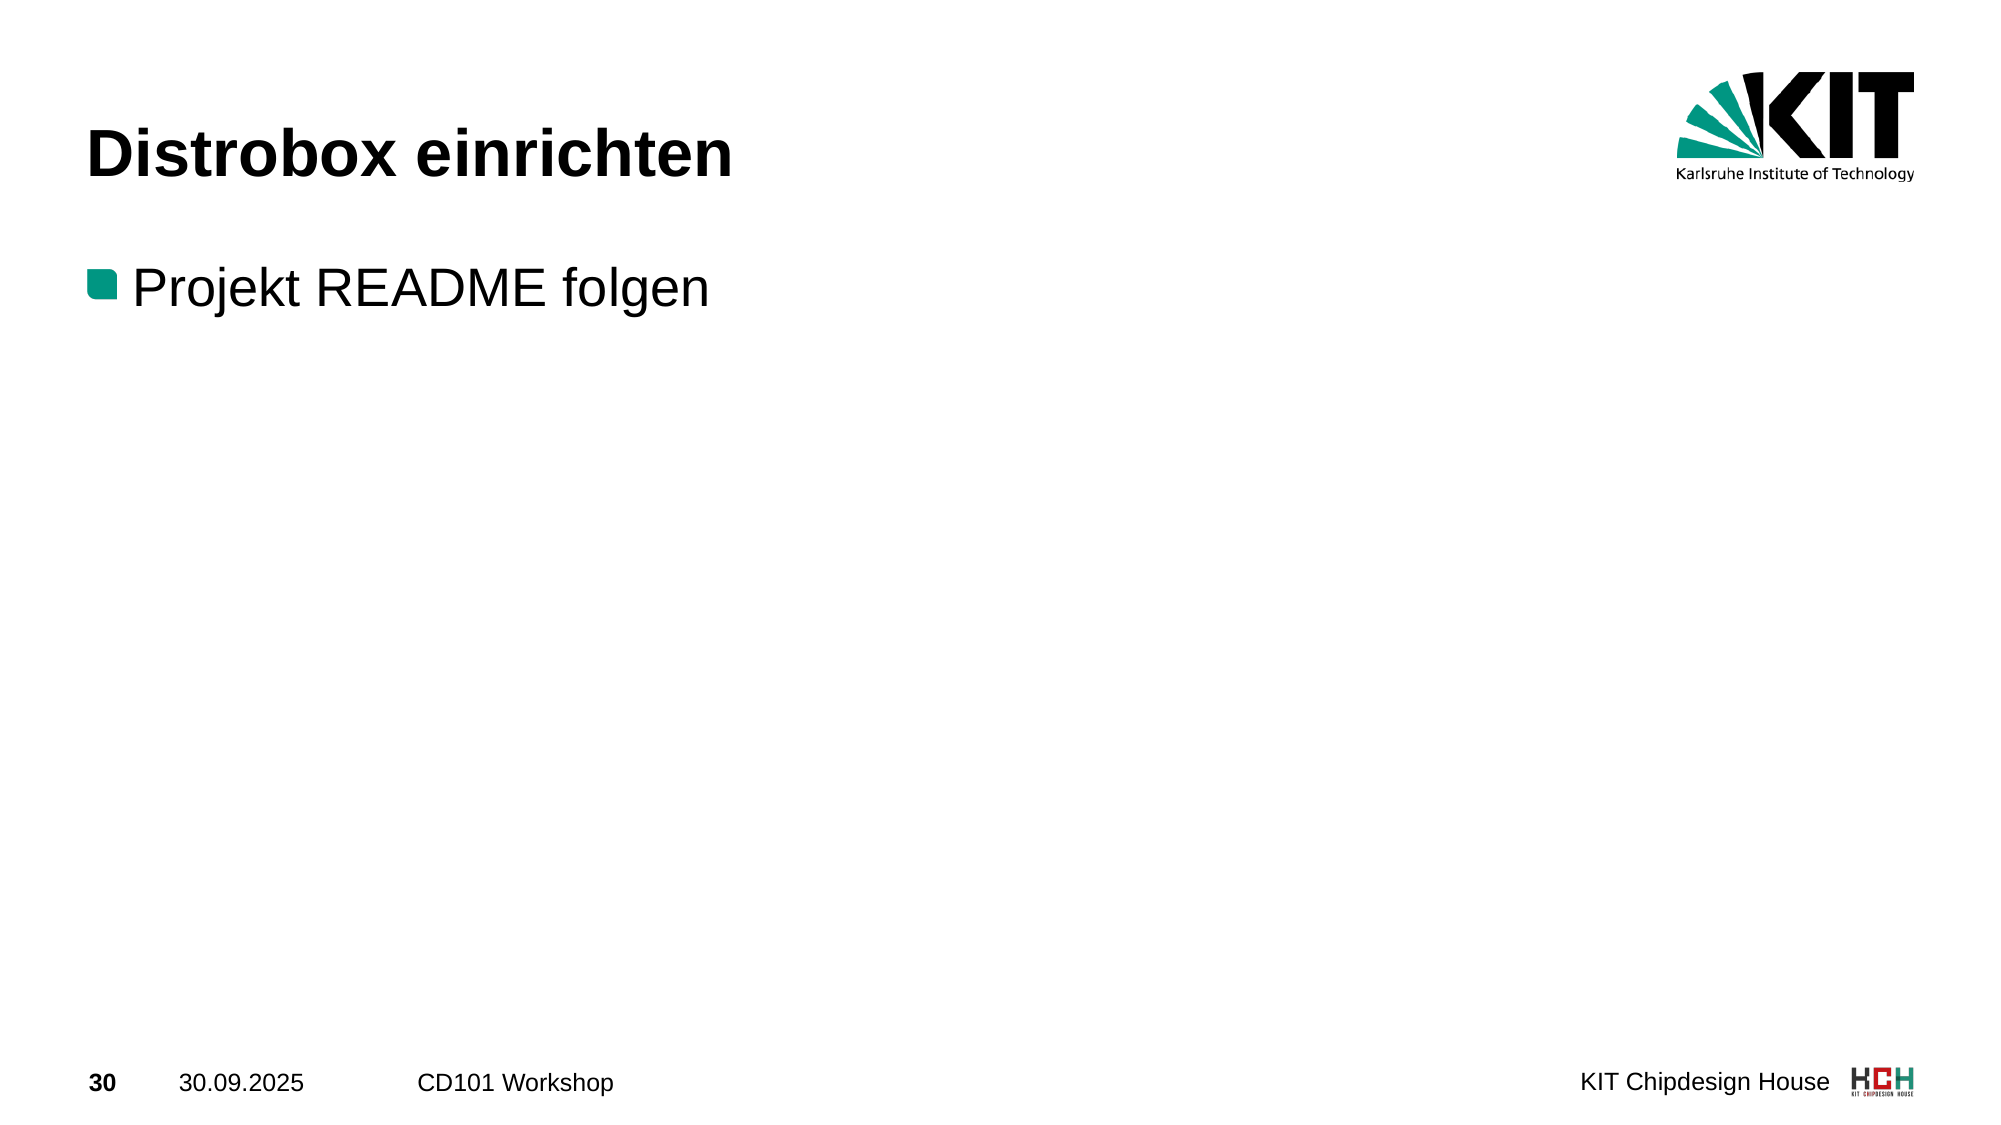

# Distrobox einrichten
Projekt README folgen

CD101 Workshop
30
30.09.2025